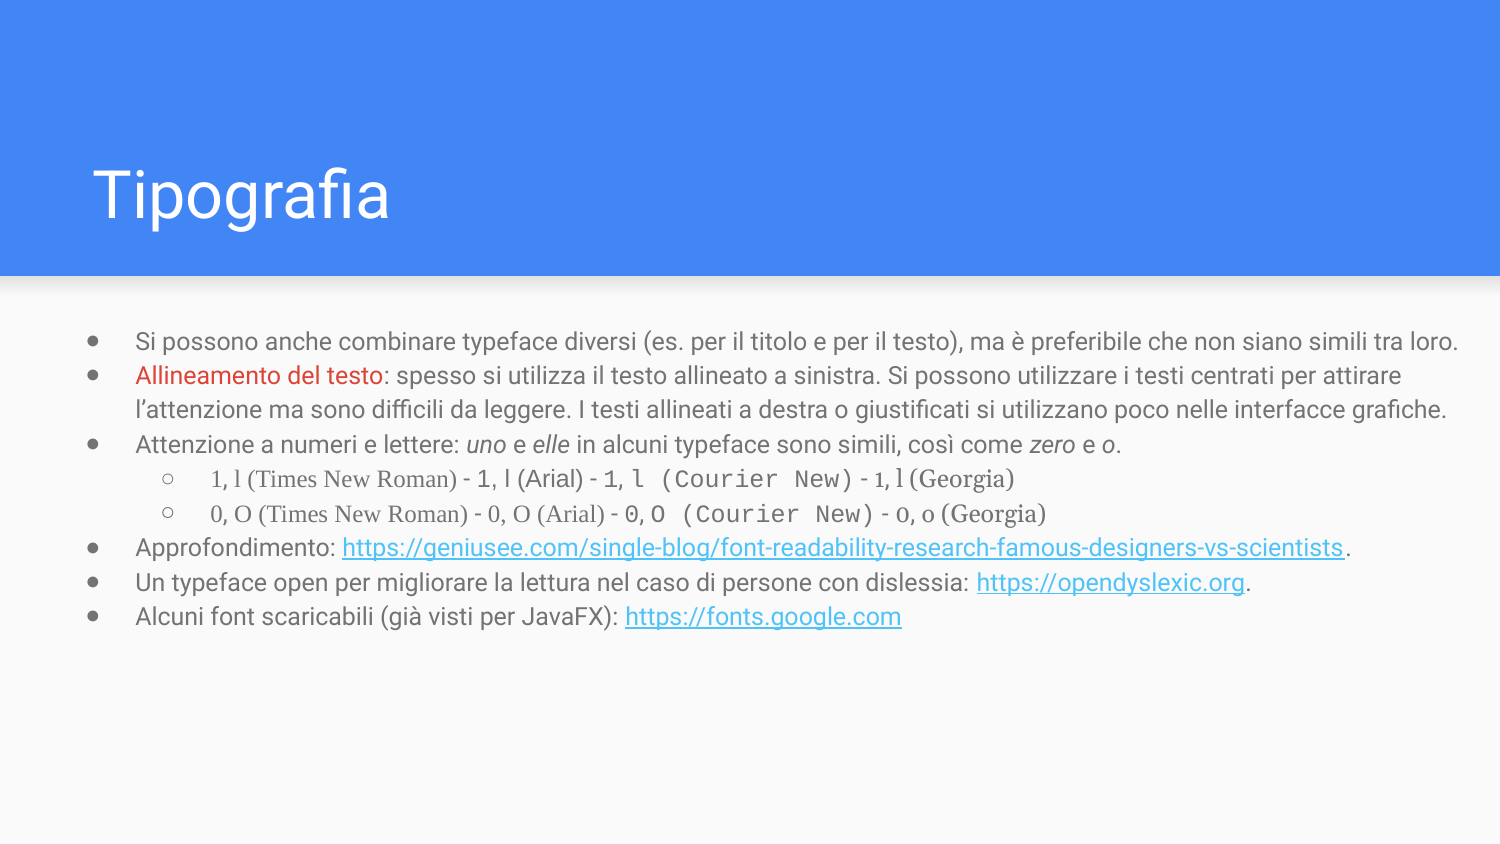

# Tipografia
Si possono anche combinare typeface diversi (es. per il titolo e per il testo), ma è preferibile che non siano simili tra loro.
Allineamento del testo: spesso si utilizza il testo allineato a sinistra. Si possono utilizzare i testi centrati per attirare l’attenzione ma sono difficili da leggere. I testi allineati a destra o giustificati si utilizzano poco nelle interfacce grafiche.
Attenzione a numeri e lettere: uno e elle in alcuni typeface sono simili, così come zero e o.
1, l (Times New Roman) - 1, l (Arial) - 1, l (Courier New) - 1, l (Georgia)
0, O (Times New Roman) - 0, O (Arial) - 0, O (Courier New) - 0, o (Georgia)
Approfondimento: https://geniusee.com/single-blog/font-readability-research-famous-designers-vs-scientists.
Un typeface open per migliorare la lettura nel caso di persone con dislessia: https://opendyslexic.org.
Alcuni font scaricabili (già visti per JavaFX): https://fonts.google.com